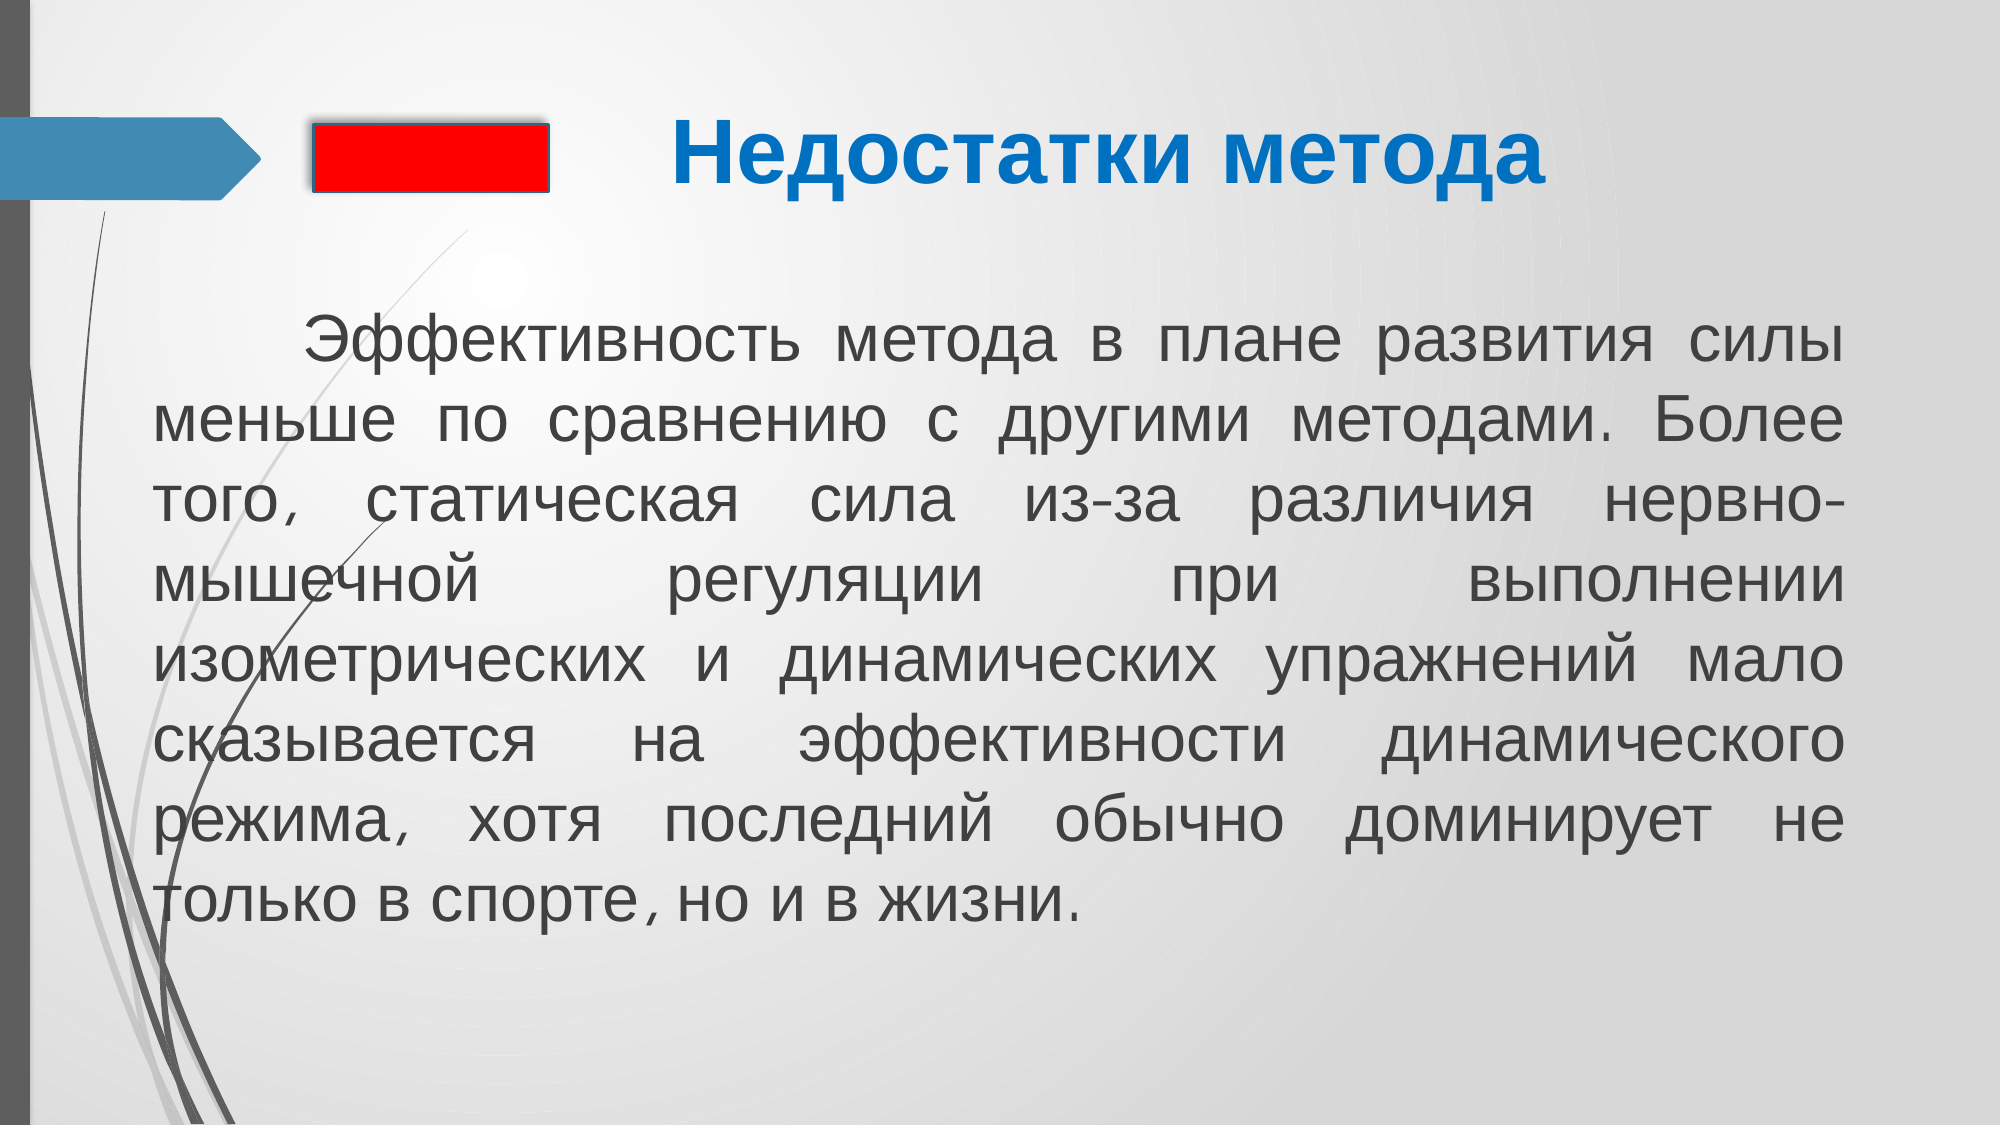

# Недостатки метода
	Эффективность метода в плане развития силы меньше по сравнению с другими методами. Более того, статическая сила из-за различия нервно-мышечной ре­гуляции при выполнении изометрических и динамических упраж­нений мало сказывается на эффективности динамического режима, хотя последний обычно доминирует не только в спорте, но и в жизни.